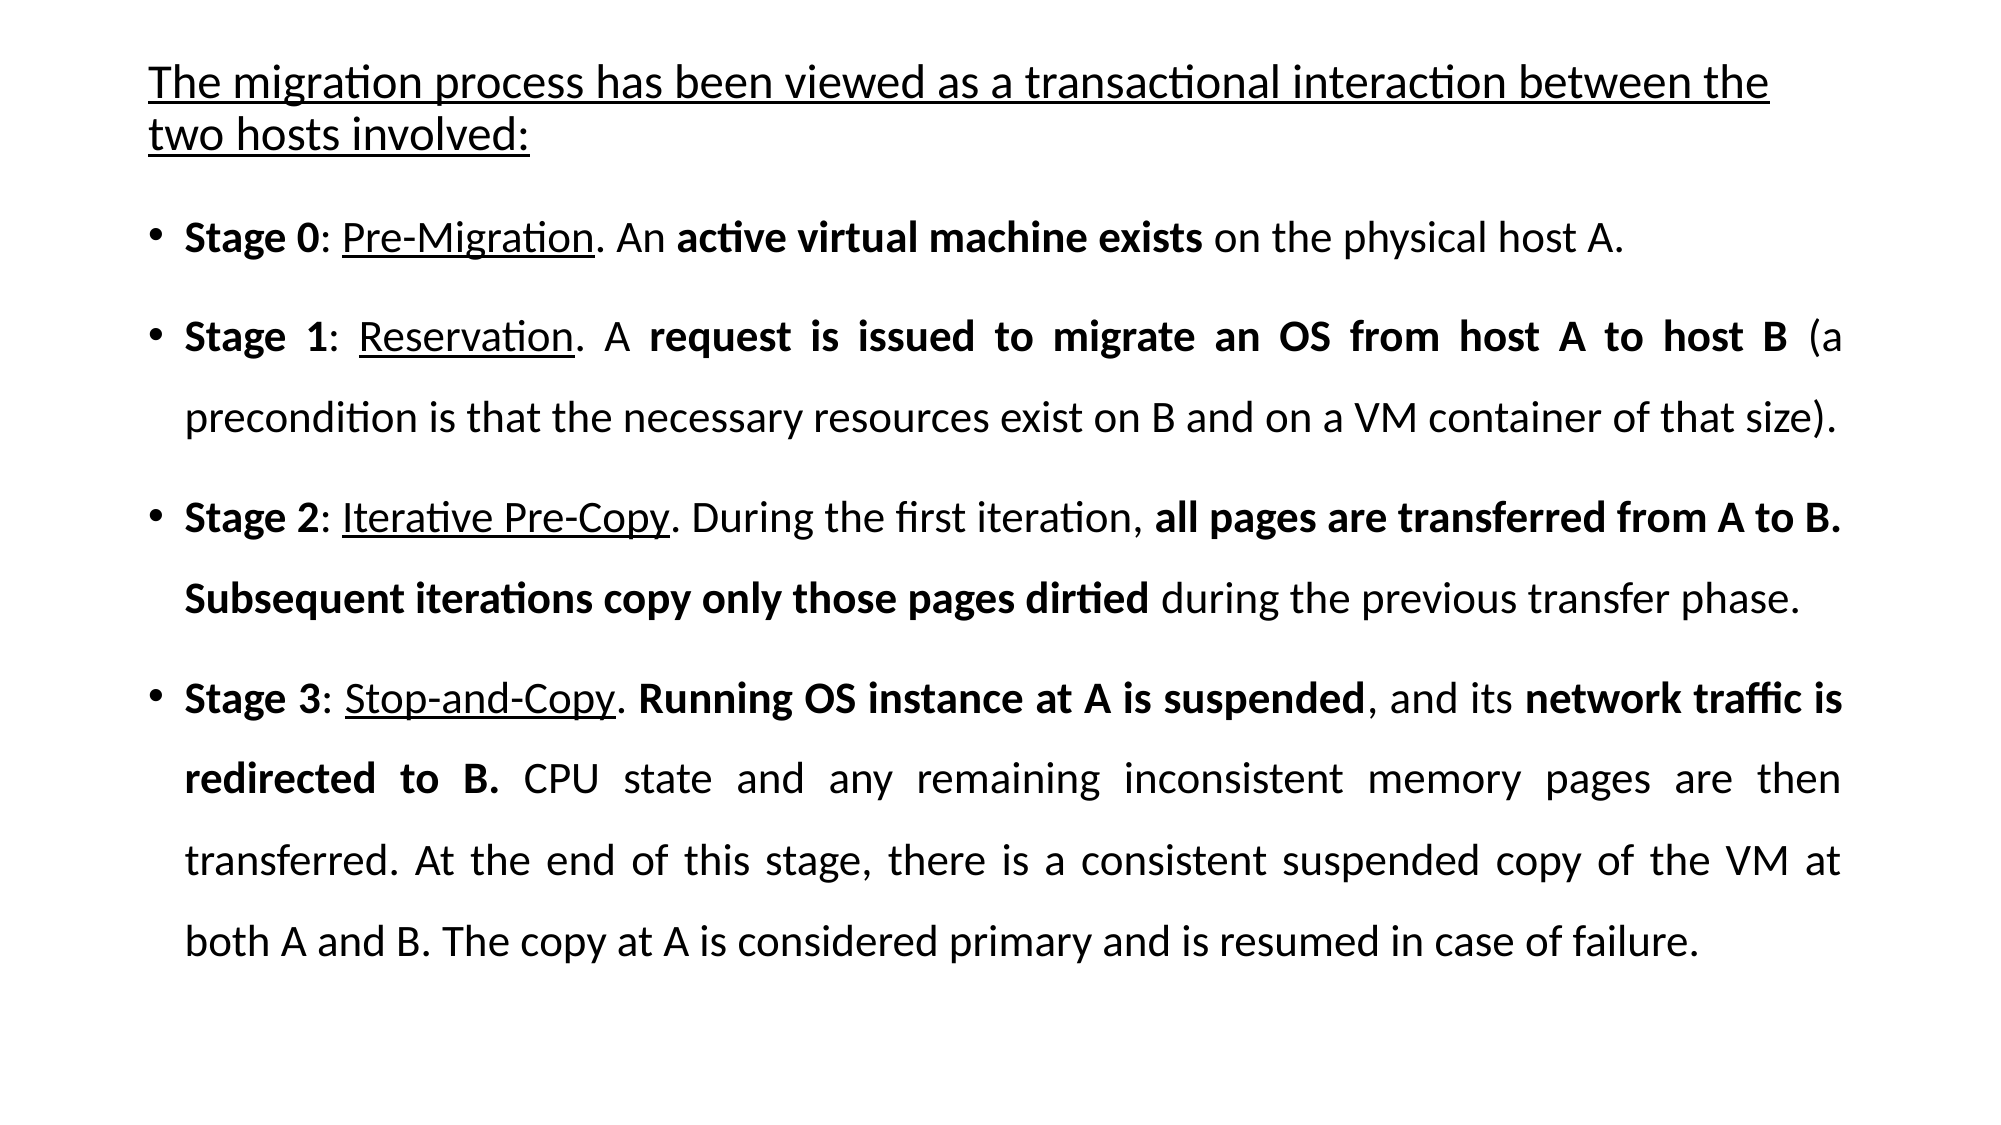

The migration process has been viewed as a transactional interaction between the two hosts involved:
Stage 0: Pre-Migration. An active virtual machine exists on the physical host A.
Stage 1: Reservation. A request is issued to migrate an OS from host A to host B (a precondition is that the necessary resources exist on B and on a VM container of that size).
Stage 2: Iterative Pre-Copy. During the first iteration, all pages are transferred from A to B. Subsequent iterations copy only those pages dirtied during the previous transfer phase.
Stage 3: Stop-and-Copy. Running OS instance at A is suspended, and its network traffic is redirected to B. CPU state and any remaining inconsistent memory pages are then transferred. At the end of this stage, there is a consistent suspended copy of the VM at both A and B. The copy at A is considered primary and is resumed in case of failure.